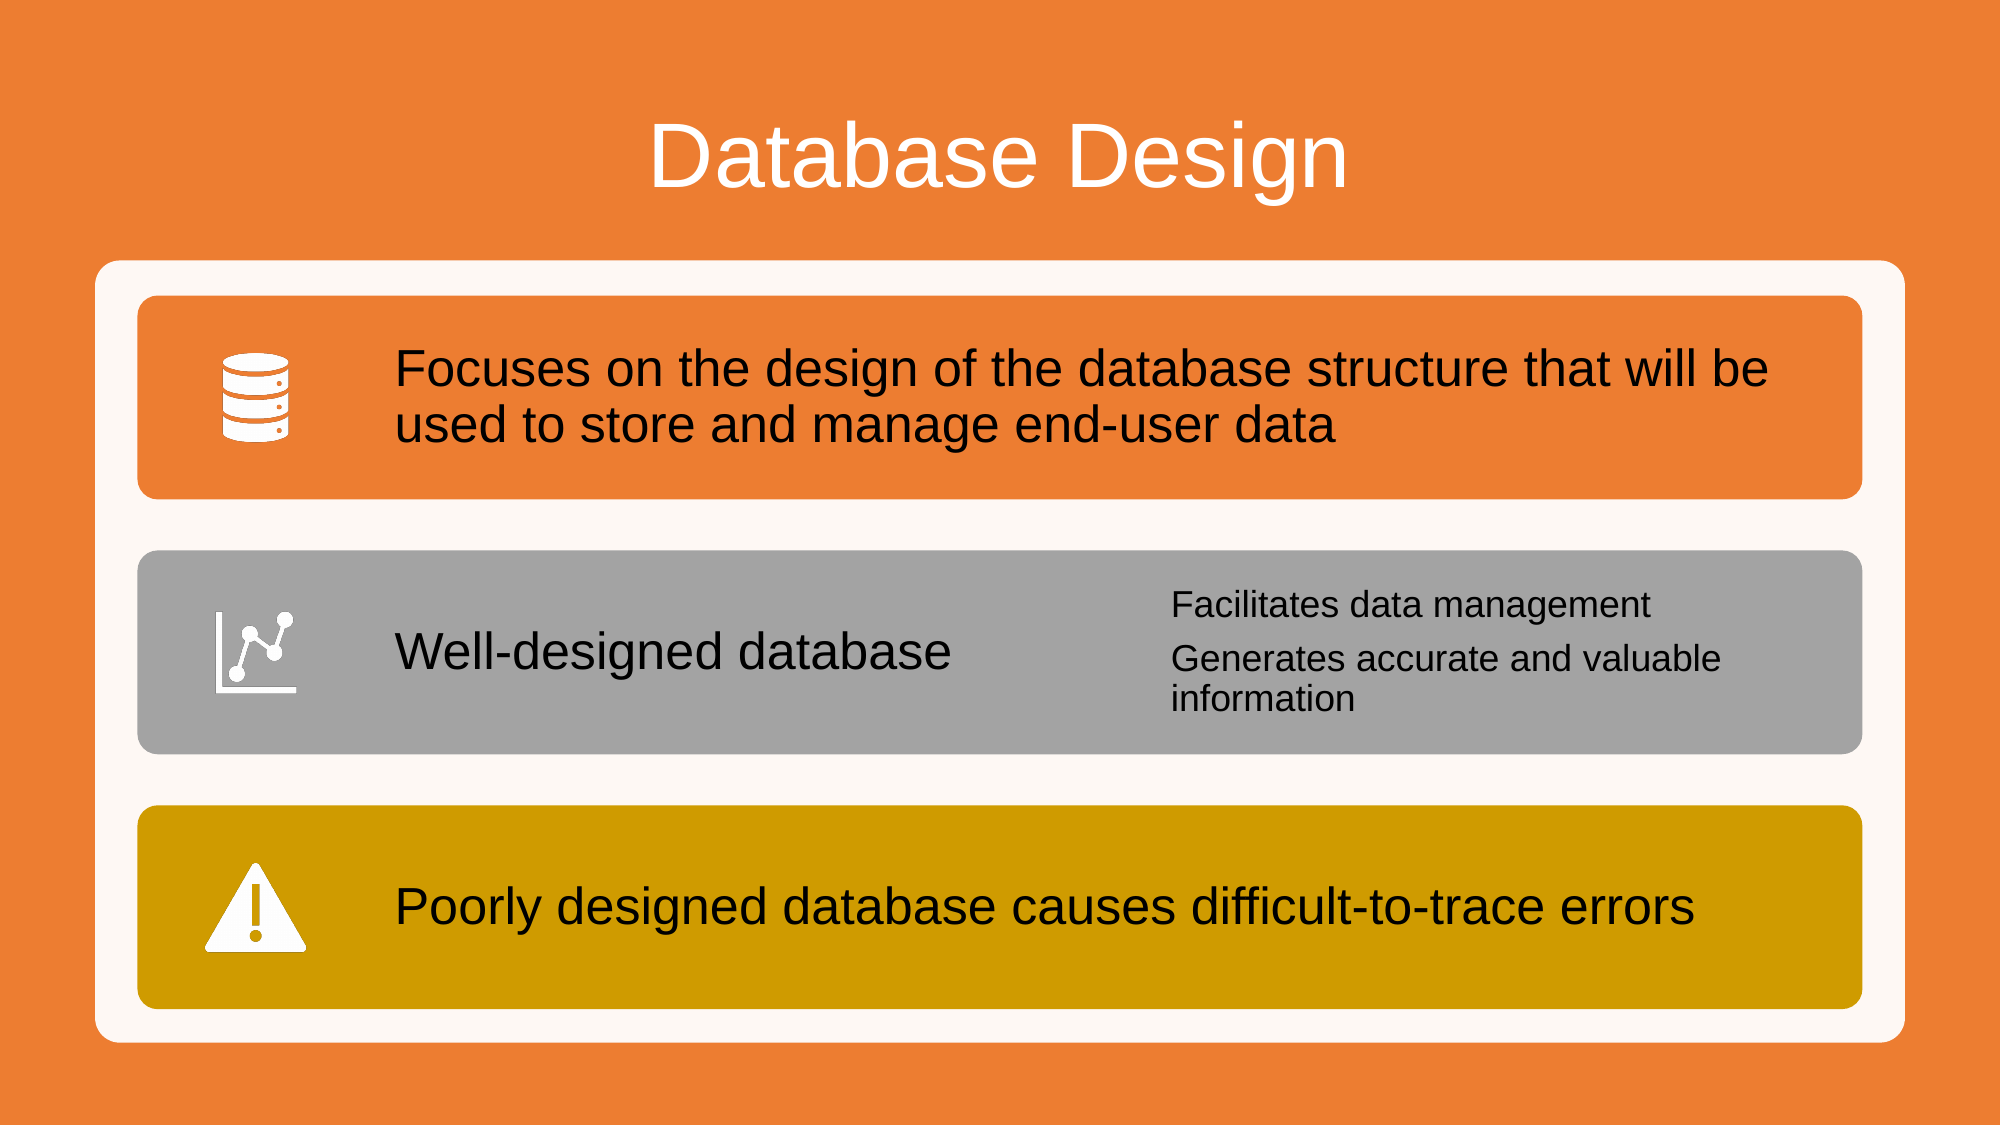

# Database Design

Focuses on the design of the database structure that will be used to store and manage end-user data
Well-designed database
Facilitates data management
Generates accurate and valuable information
Poorly designed database causes difficult-to-trace errors